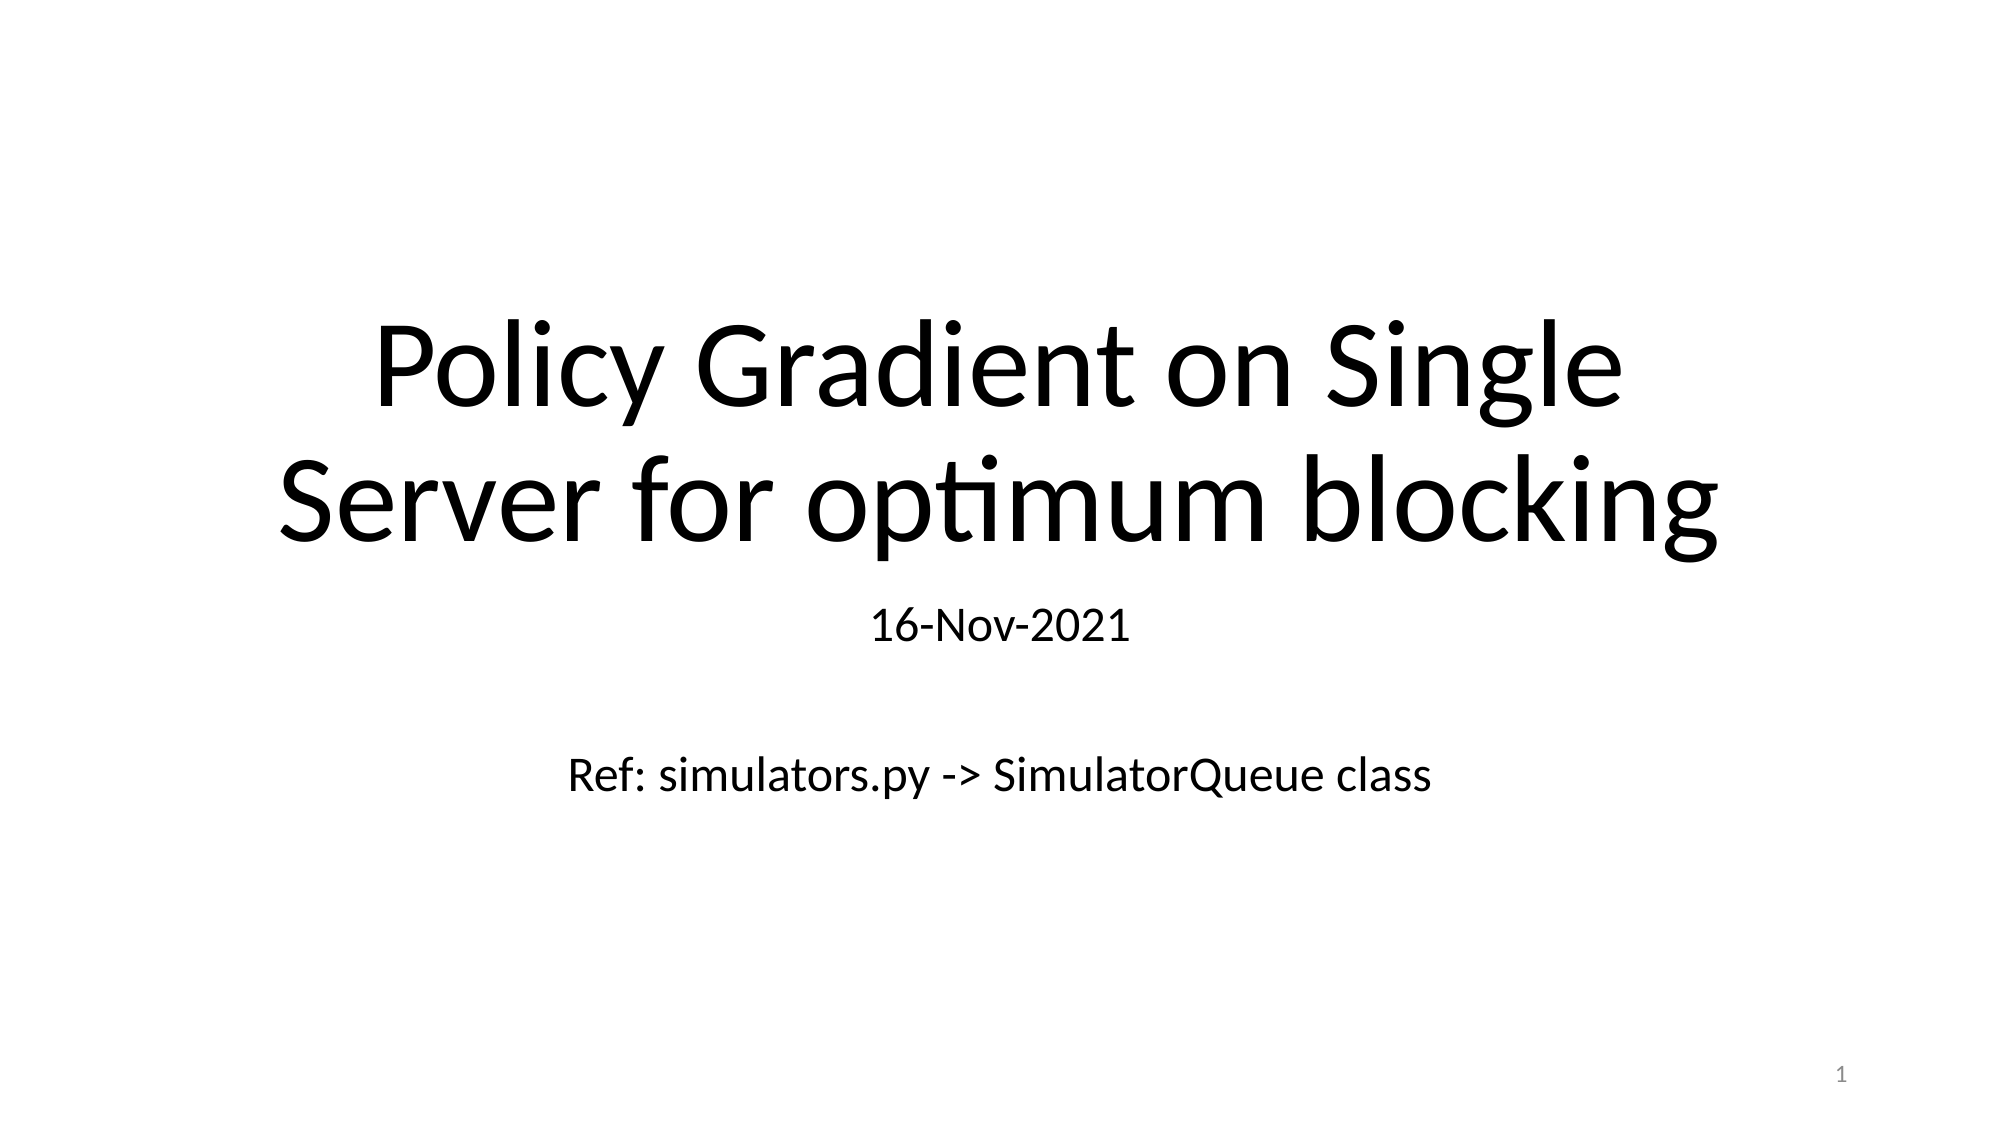

# Policy Gradient on Single Server for optimum blocking
16-Nov-2021

Ref: simulators.py -> SimulatorQueue class
1